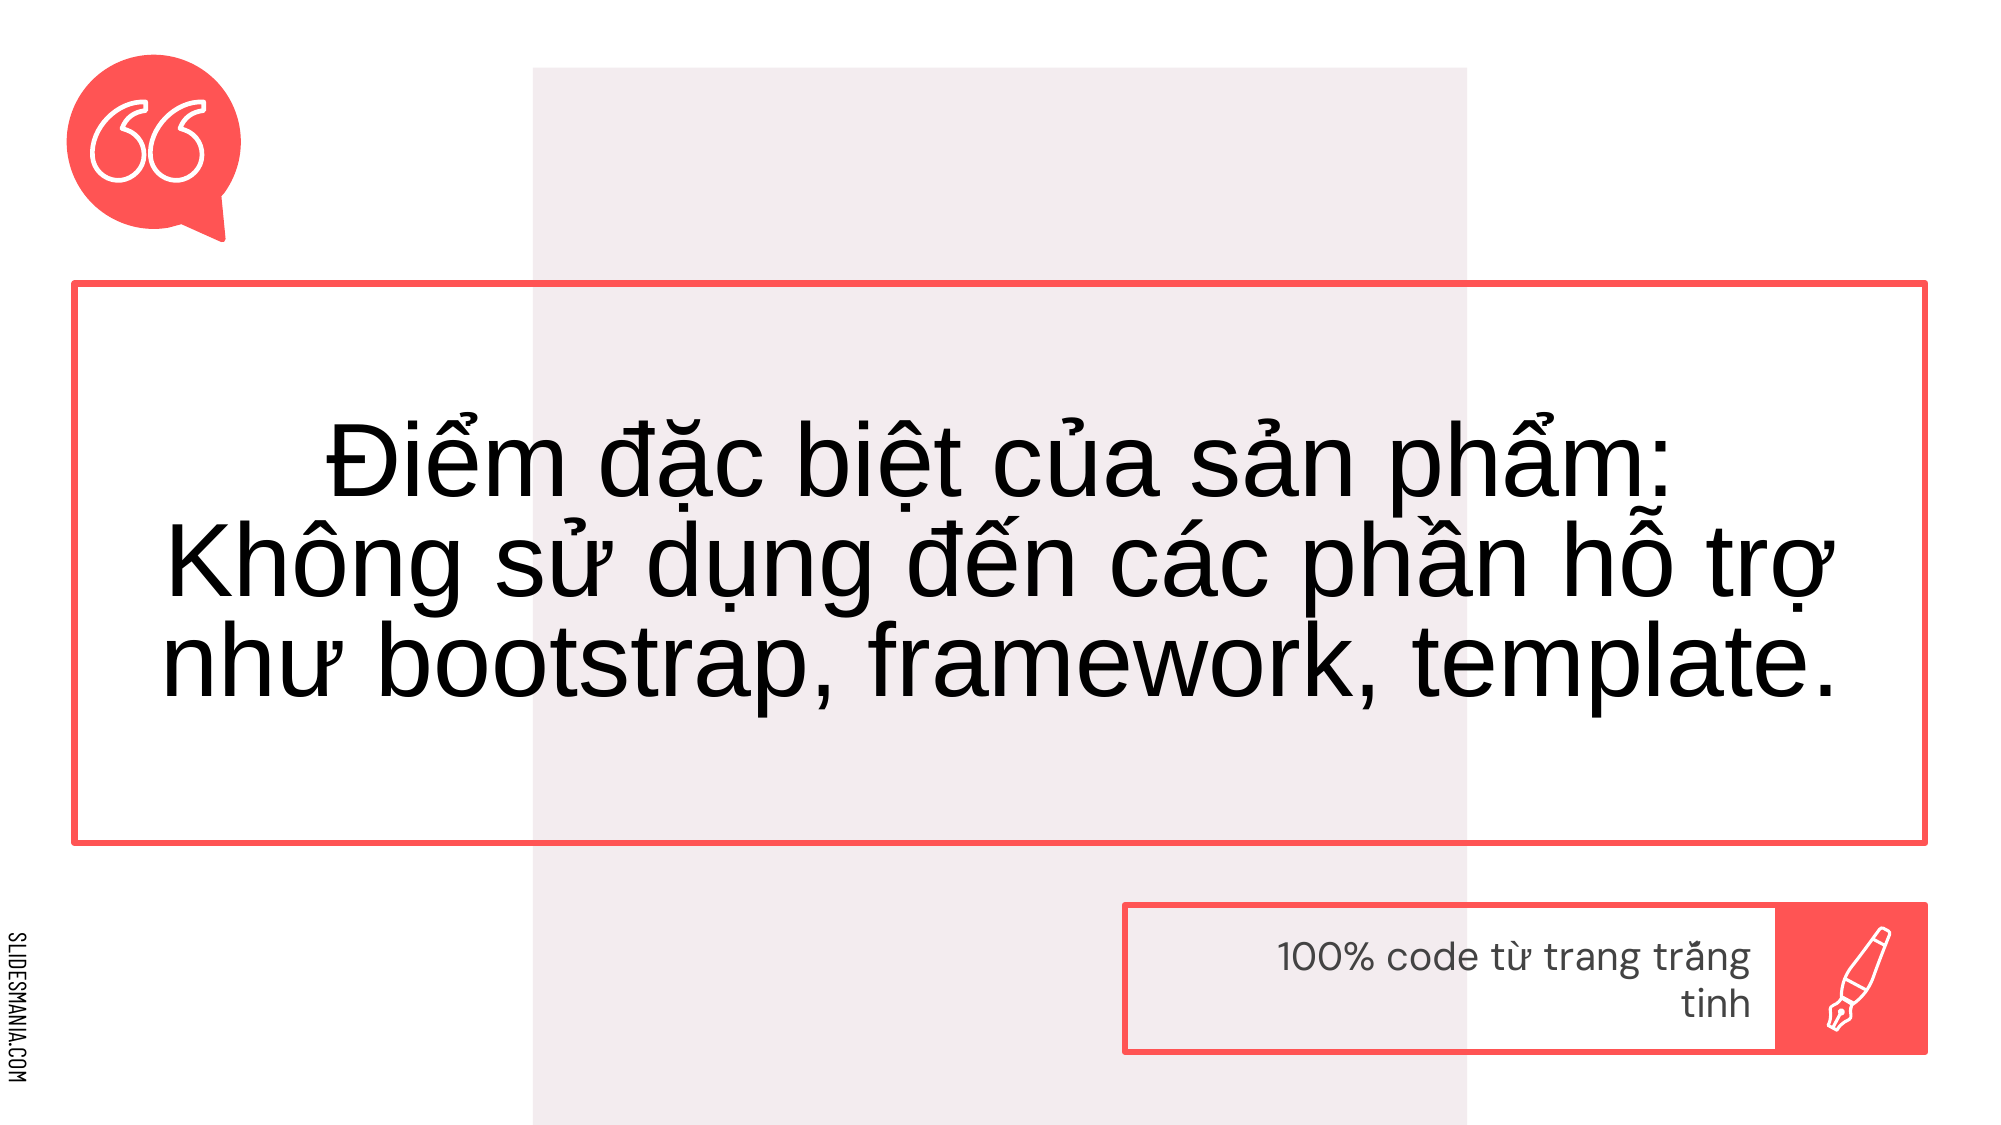

# Điểm đặc biệt của sản phẩm: Không sử dụng đến các phần hỗ trợ như bootstrap, framework, template.
100% code từ trang trắng tinh